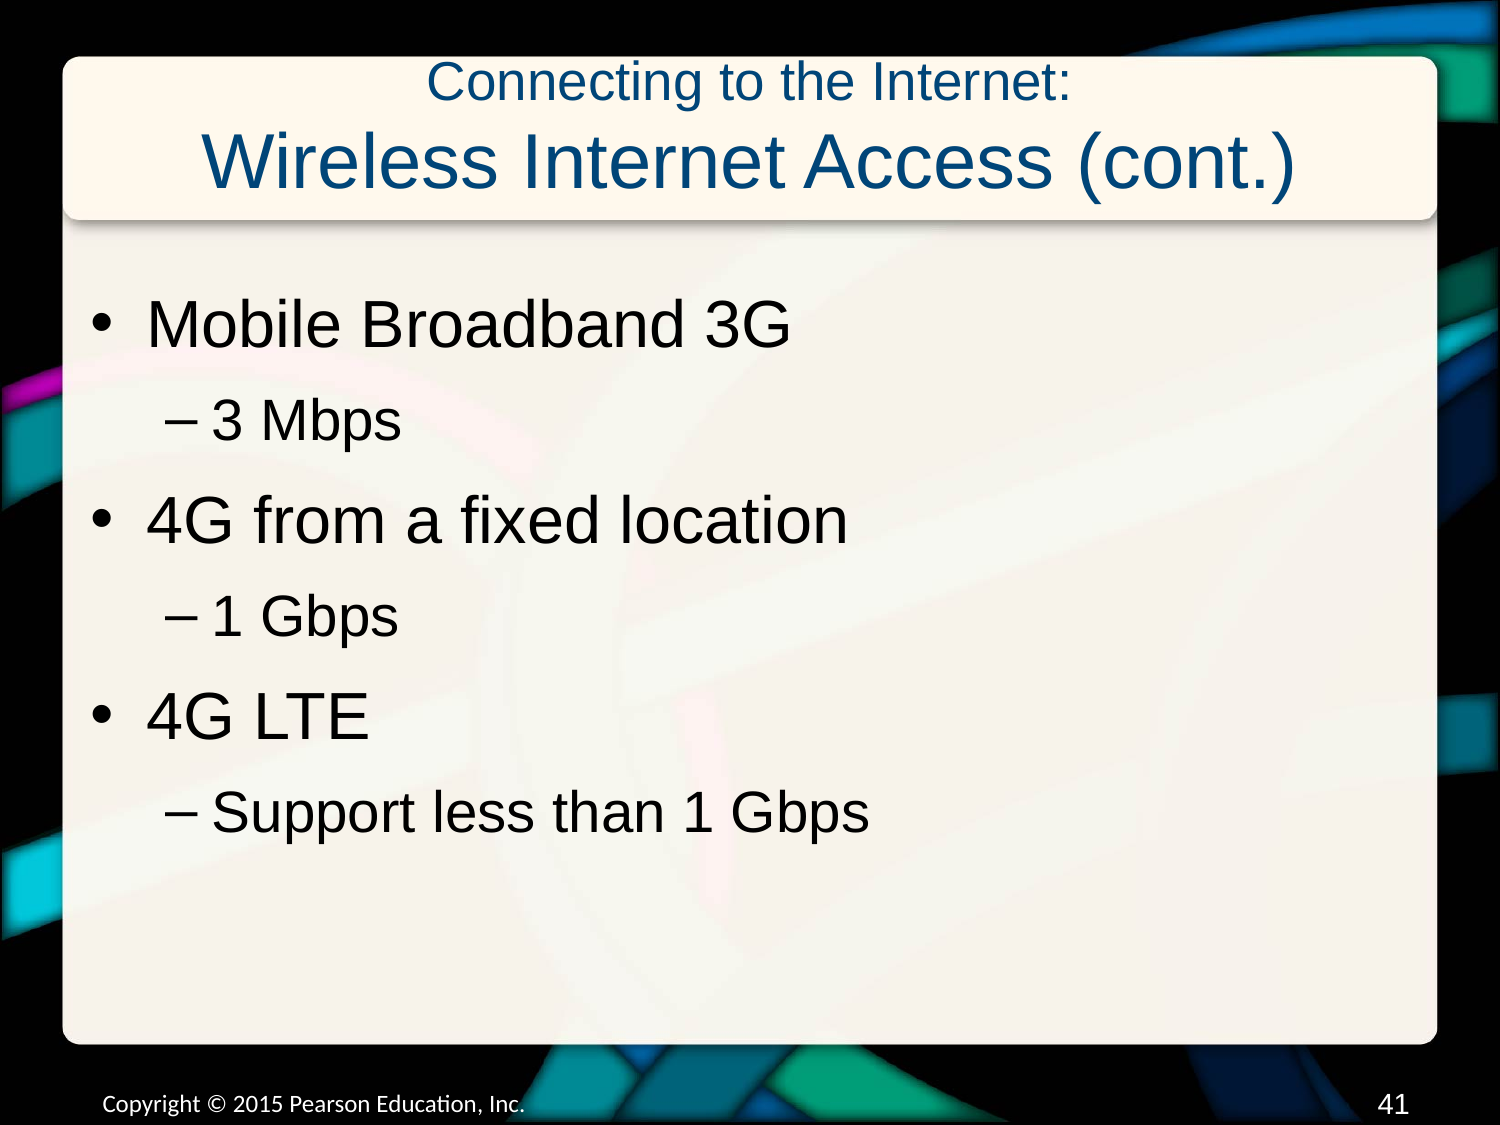

# Connecting to the Internet: Wireless Internet Access (cont.)
Mobile Broadband 3G
3 Mbps
4G from a fixed location
1 Gbps
4G LTE
Support less than 1 Gbps
Copyright © 2015 Pearson Education, Inc.
41